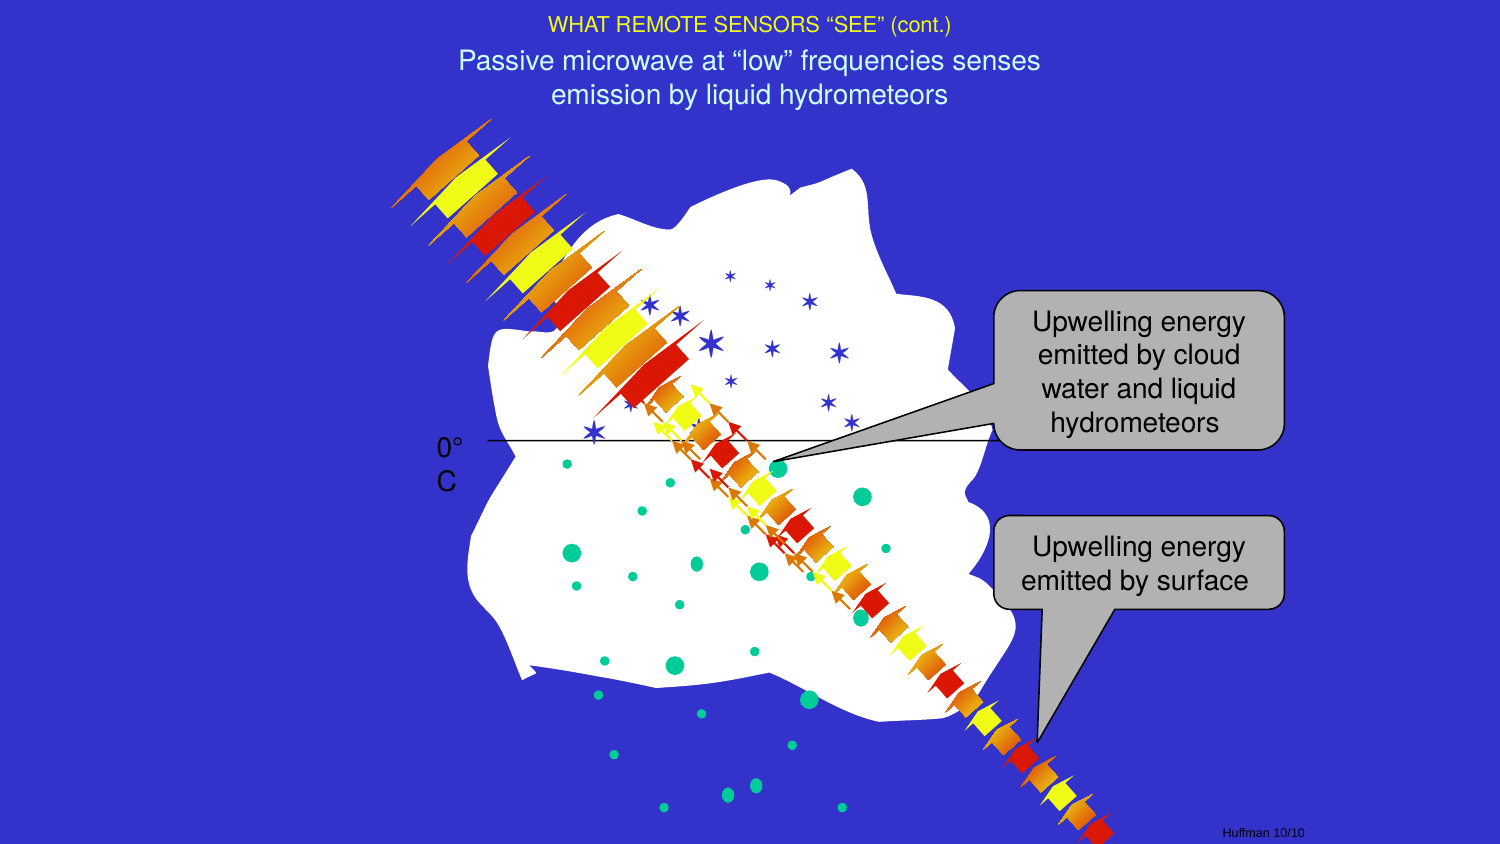

WHAT REMOTE SENSORS “SEE” (cont.)
Passive microwave at “low” frequencies senses
emission by liquid hydrometeors

∗
∗
∗
∗
∗
Upwelling energy
emitted by cloud
water and liquid
hydrometeors
∗
∗
∗
∗
∗
∗
∗
∗
∗
∗
∗
0°C

Upwelling energy
emitted by surface

Huffman 10/10